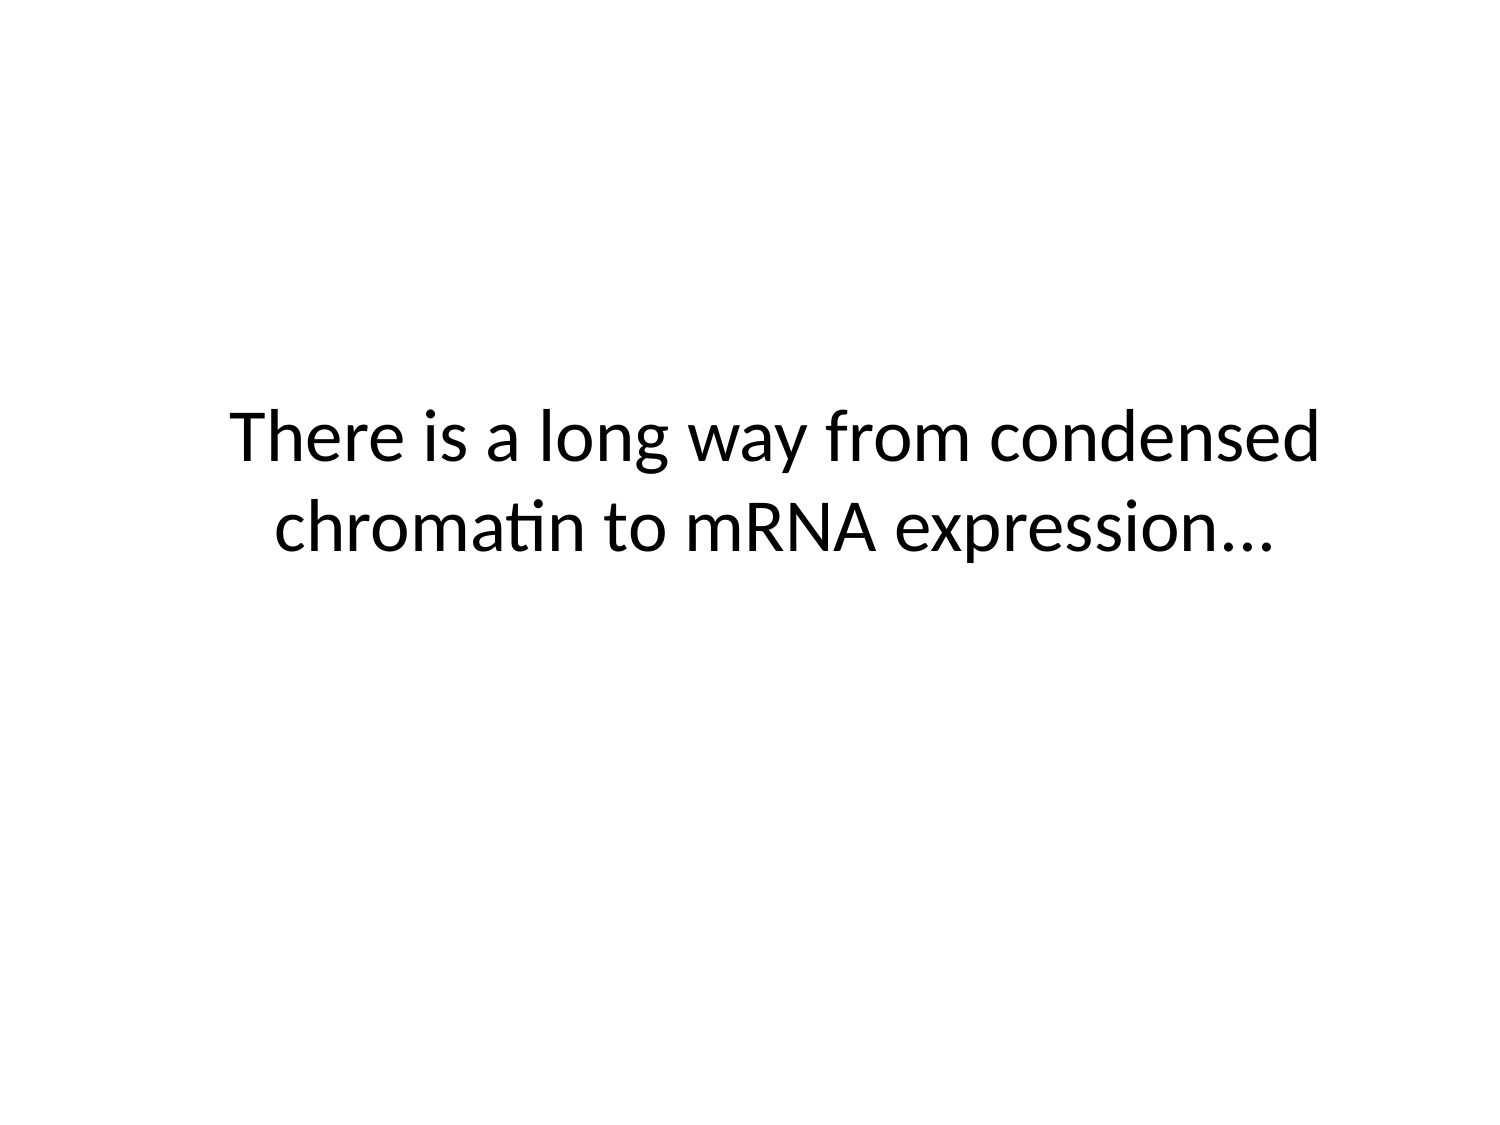

# There is a long way from condensed chromatin to mRNA expression...